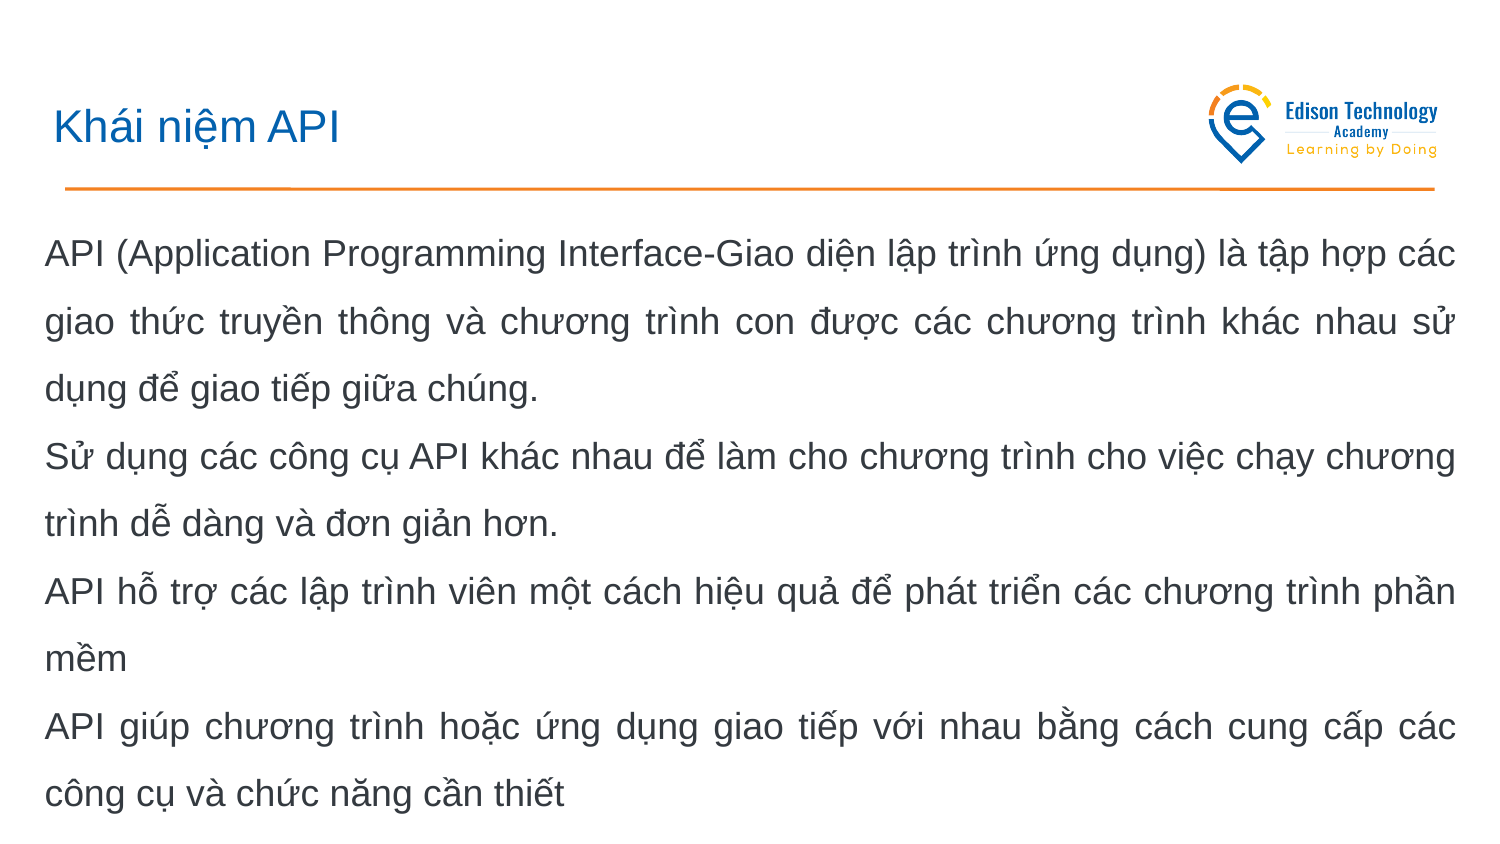

# Khái niệm API
API (Application Programming Interface-Giao diện lập trình ứng dụng) là tập hợp các giao thức truyền thông và chương trình con được các chương trình khác nhau sử dụng để giao tiếp giữa chúng.
Sử dụng các công cụ API khác nhau để làm cho chương trình cho việc chạy chương trình dễ dàng và đơn giản hơn.
API hỗ trợ các lập trình viên một cách hiệu quả để phát triển các chương trình phần mềm
API giúp chương trình hoặc ứng dụng giao tiếp với nhau bằng cách cung cấp các công cụ và chức năng cần thiết